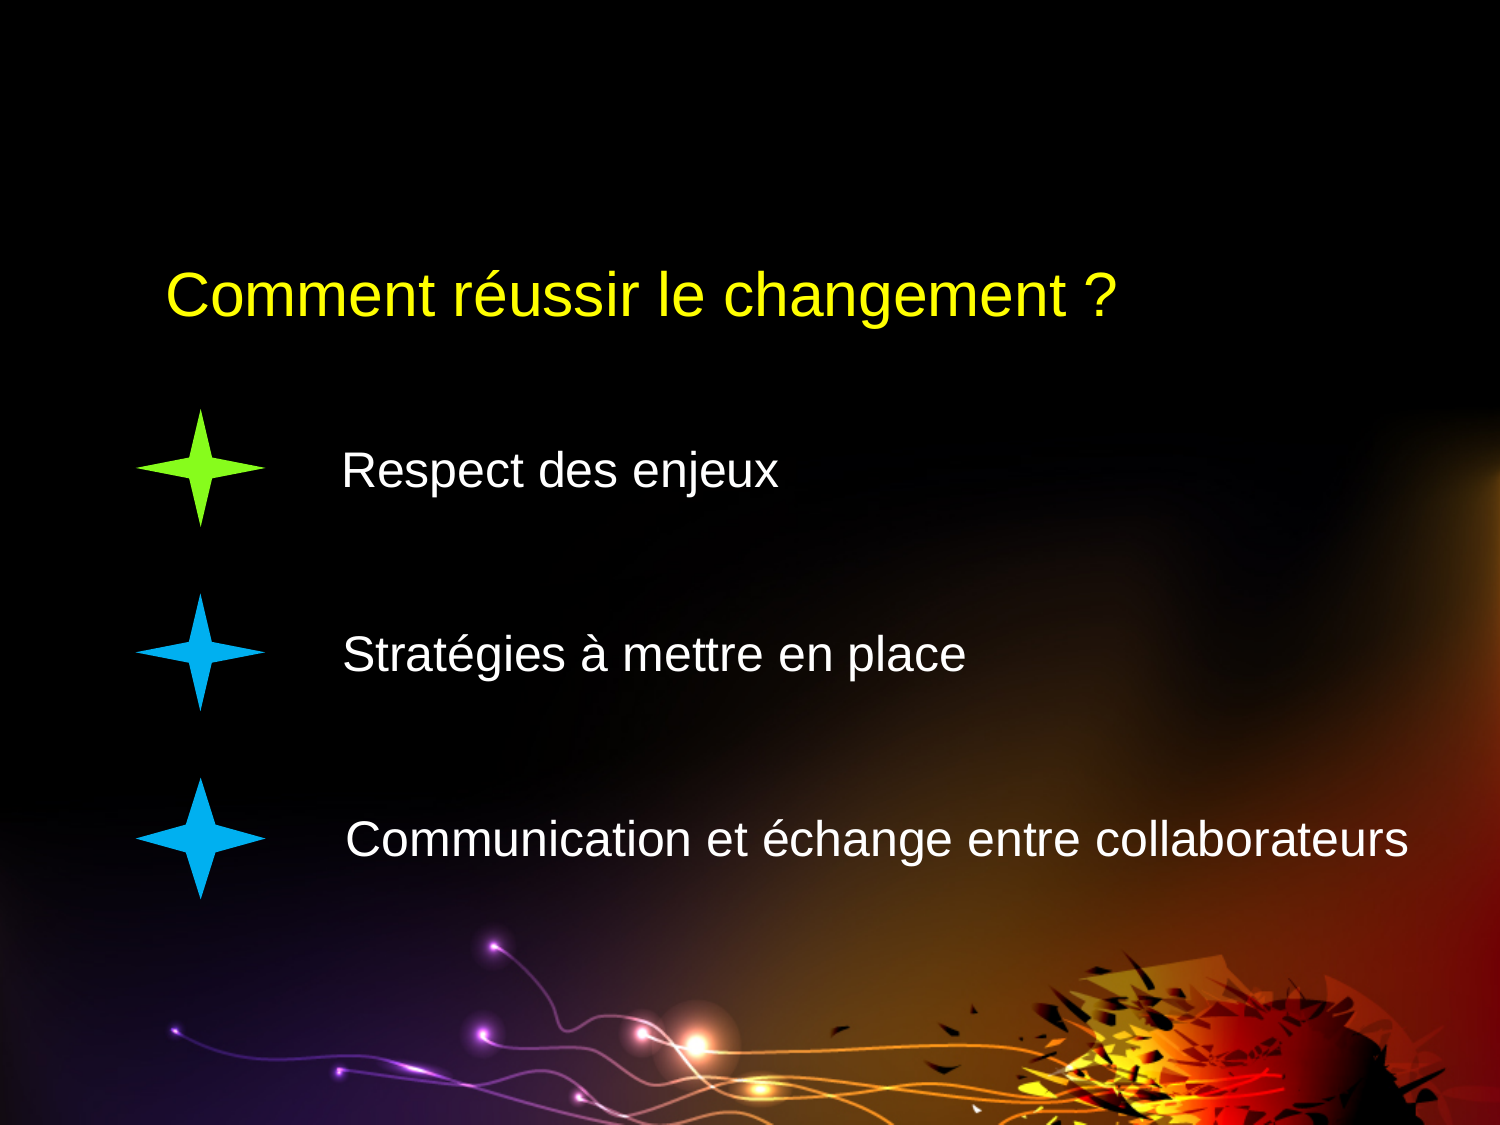

# Comment réussir le changement ?

Respect des enjeux

Stratégies à mettre en place

Communication et échange entre collaborateurs